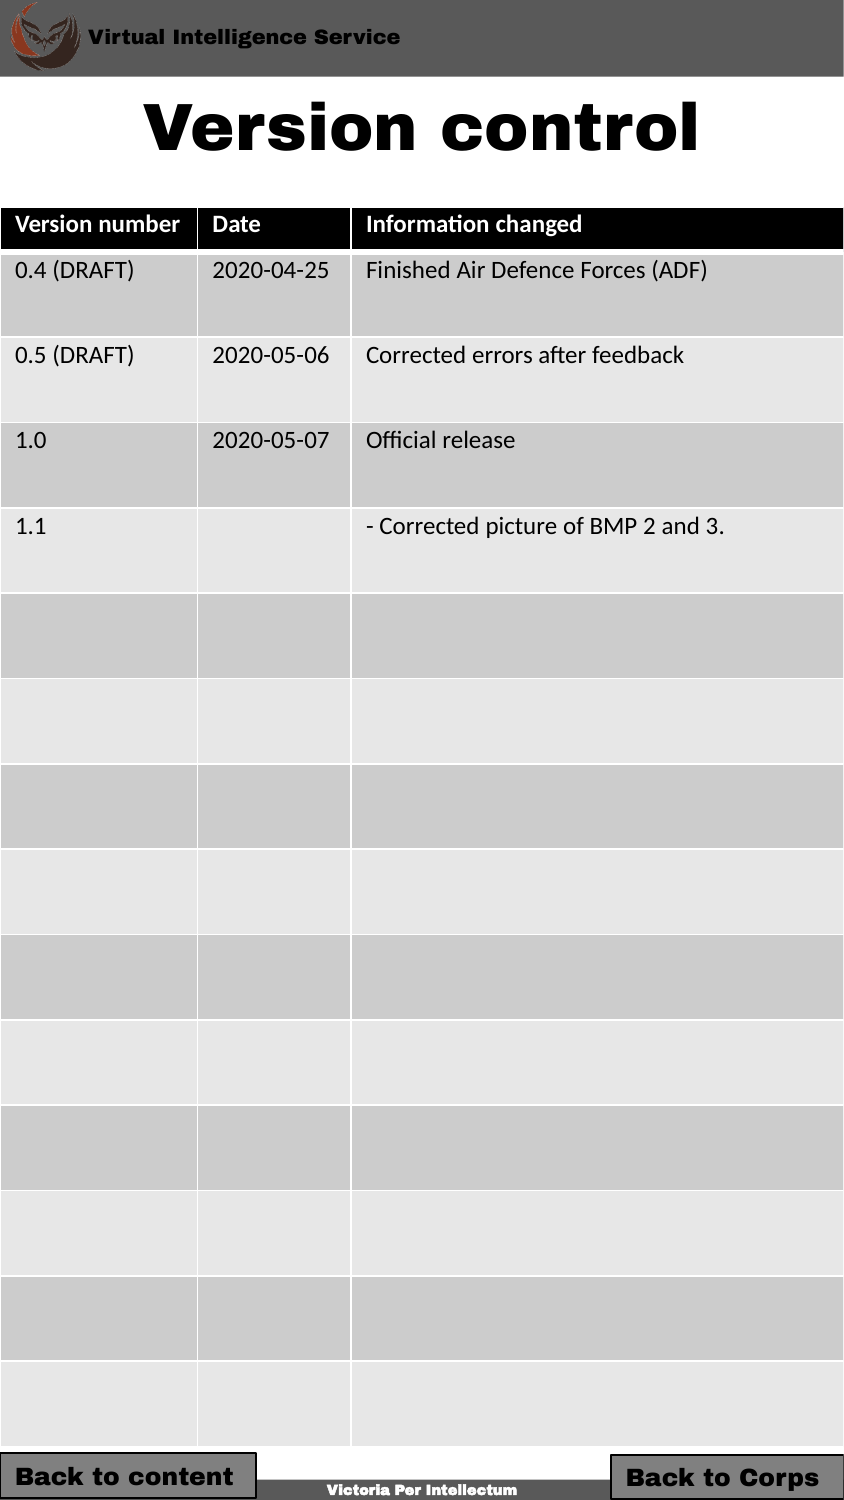

# Version control

| Version number | Date | Information changed |
| --- | --- | --- |
| 0.4 (DRAFT) | 2020-04-25 | Finished Air Defence Forces (ADF) |
| 0.5 (DRAFT) | 2020-05-06 | Corrected errors after feedback |
| 1.0 | 2020-05-07 | Official release |
| 1.1 |  | - Corrected picture of BMP 2 and 3. |
|  |  |  |
|  |  |  |
|  |  |  |
|  |  |  |
|  |  |  |
|  |  |  |
|  |  |  |
|  |  |  |
|  |  |  |
|  |  |  |
Back to content
Back to Corps